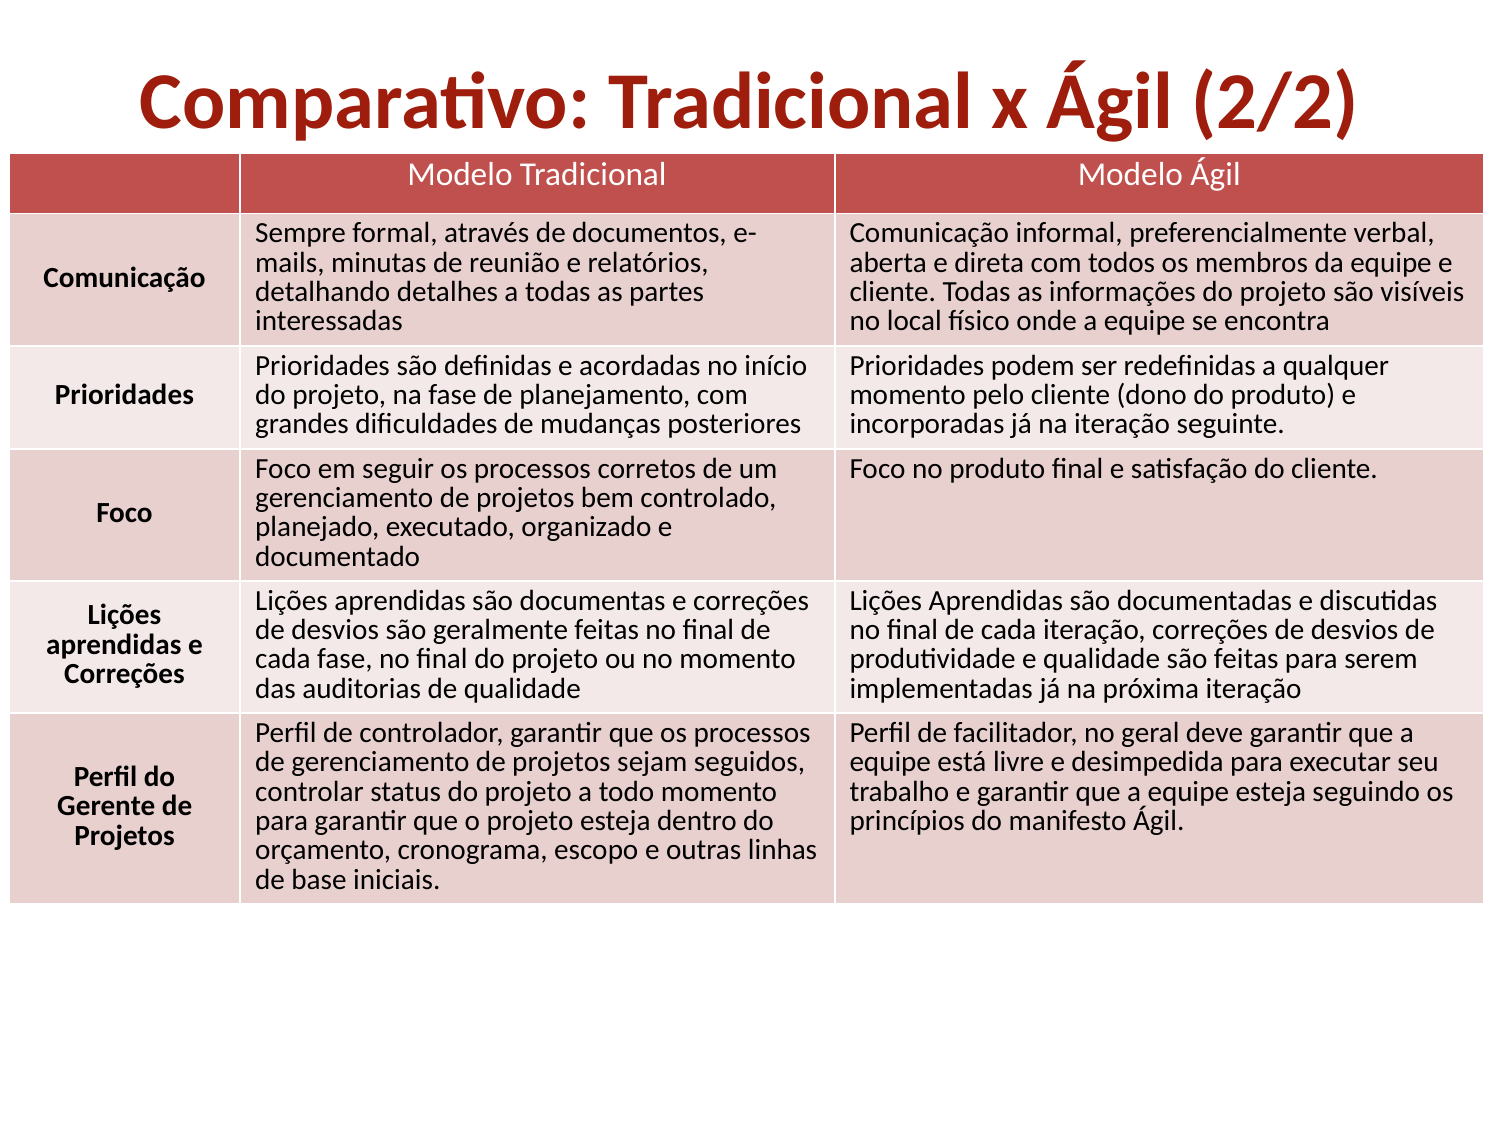

# Comparativo: Tradicional x Ágil (2/2)
|  | Modelo Tradicional | Modelo Ágil |
| --- | --- | --- |
| Comunicação | Sempre formal, através de documentos, e-mails, minutas de reunião e relatórios, detalhando detalhes a todas as partes interessadas | Comunicação informal, preferencialmente verbal, aberta e direta com todos os membros da equipe e cliente. Todas as informações do projeto são visíveis no local físico onde a equipe se encontra |
| Prioridades | Prioridades são definidas e acordadas no início do projeto, na fase de planejamento, com grandes dificuldades de mudanças posteriores | Prioridades podem ser redefinidas a qualquer momento pelo cliente (dono do produto) e incorporadas já na iteração seguinte. |
| Foco | Foco em seguir os processos corretos de um gerenciamento de projetos bem controlado, planejado, executado, organizado e documentado | Foco no produto final e satisfação do cliente. |
| Lições aprendidas e Correções | Lições aprendidas são documentas e correções de desvios são geralmente feitas no final de cada fase, no final do projeto ou no momento das auditorias de qualidade | Lições Aprendidas são documentadas e discutidas no final de cada iteração, correções de desvios de produtividade e qualidade são feitas para serem implementadas já na próxima iteração |
| Perfil do Gerente de Projetos | Perfil de controlador, garantir que os processos de gerenciamento de projetos sejam seguidos, controlar status do projeto a todo momento para garantir que o projeto esteja dentro do orçamento, cronograma, escopo e outras linhas de base iniciais. | Perfil de facilitador, no geral deve garantir que a equipe está livre e desimpedida para executar seu trabalho e garantir que a equipe esteja seguindo os princípios do manifesto Ágil. |